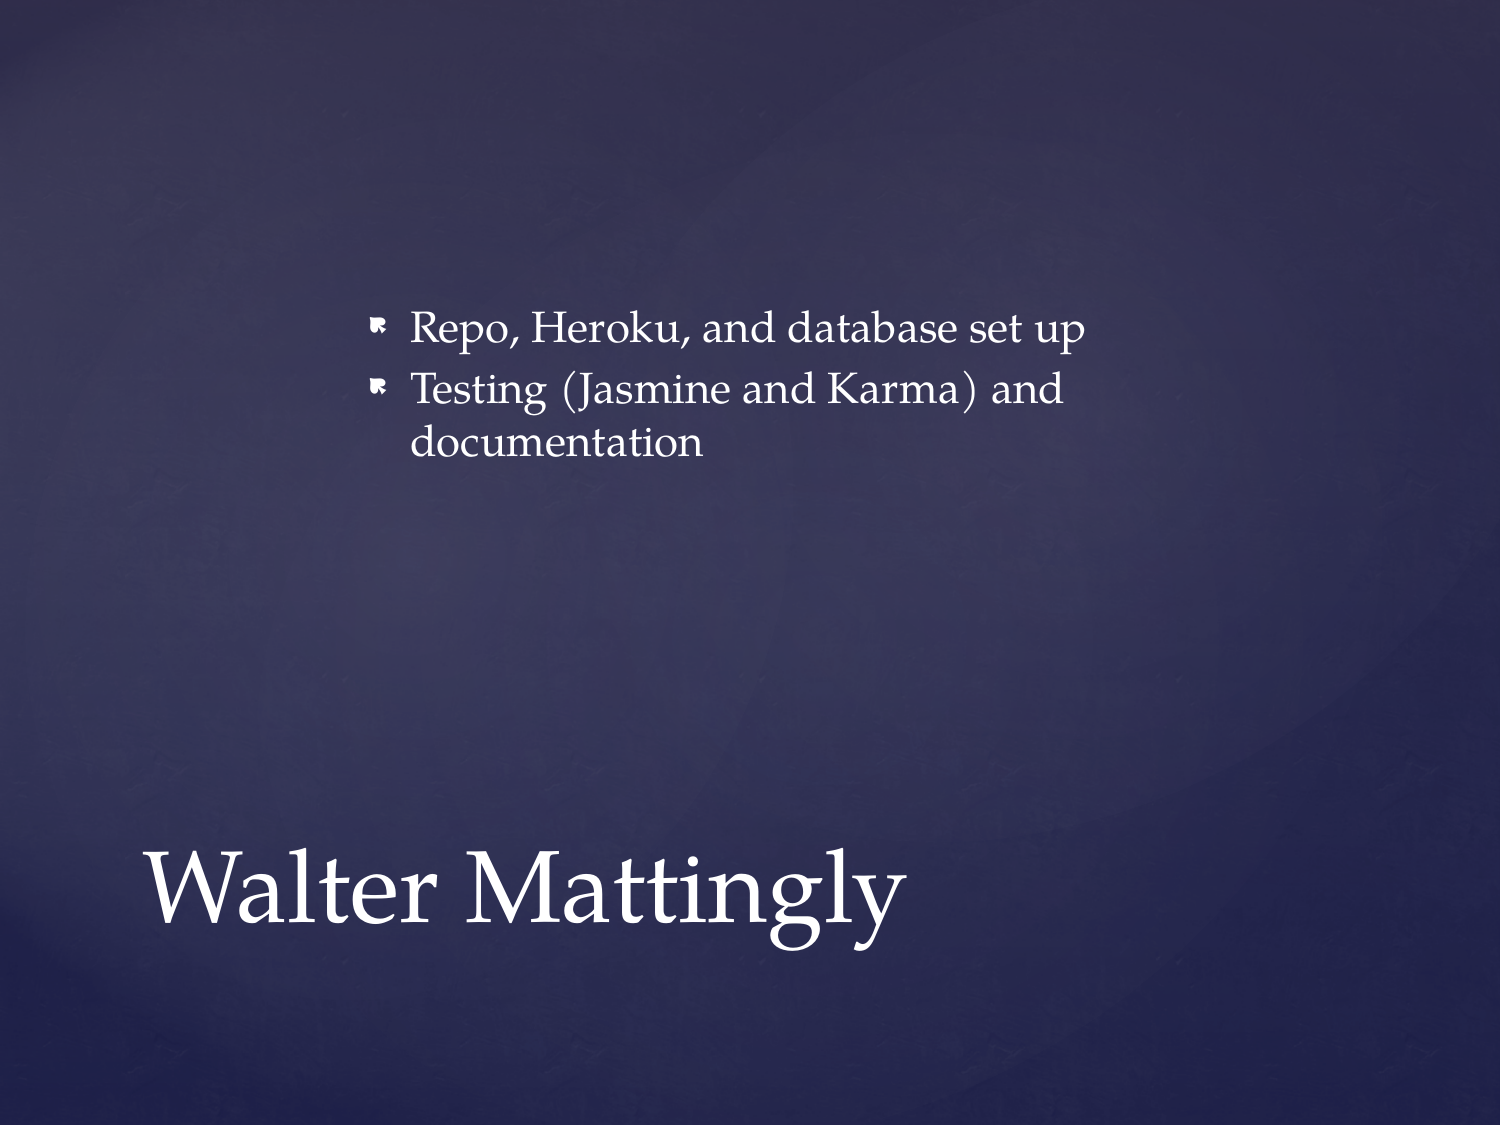

Repo, Heroku, and database set up
Testing (Jasmine and Karma) and documentation

# Walter Mattingly